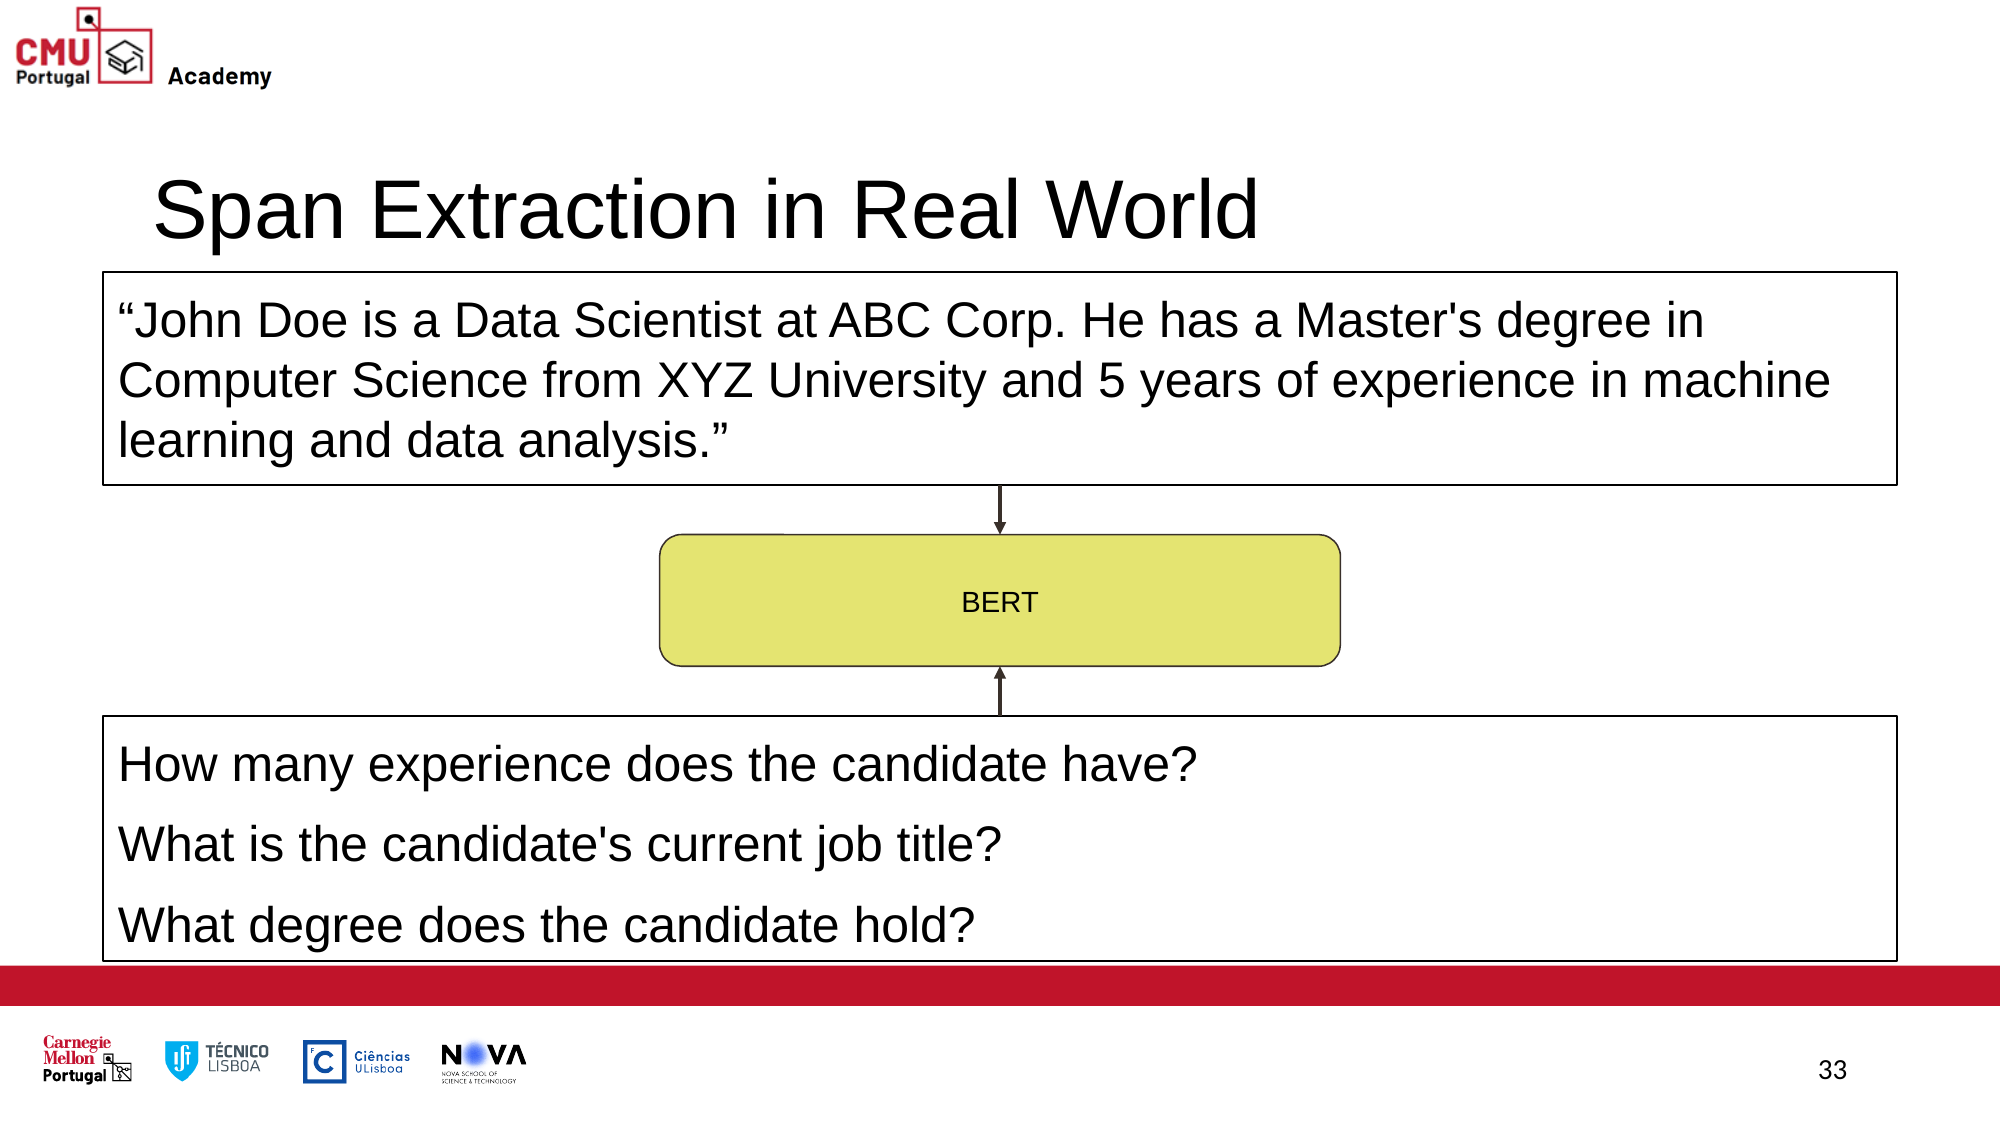

# Span Extraction in Real World
“John Doe is a Data Scientist at ABC Corp. He has a Master's degree in Computer Science from XYZ University and 5 years of experience in machine learning and data analysis.”
BERT
How many experience does the candidate have?
What is the candidate's current job title?
What degree does the candidate hold?
33